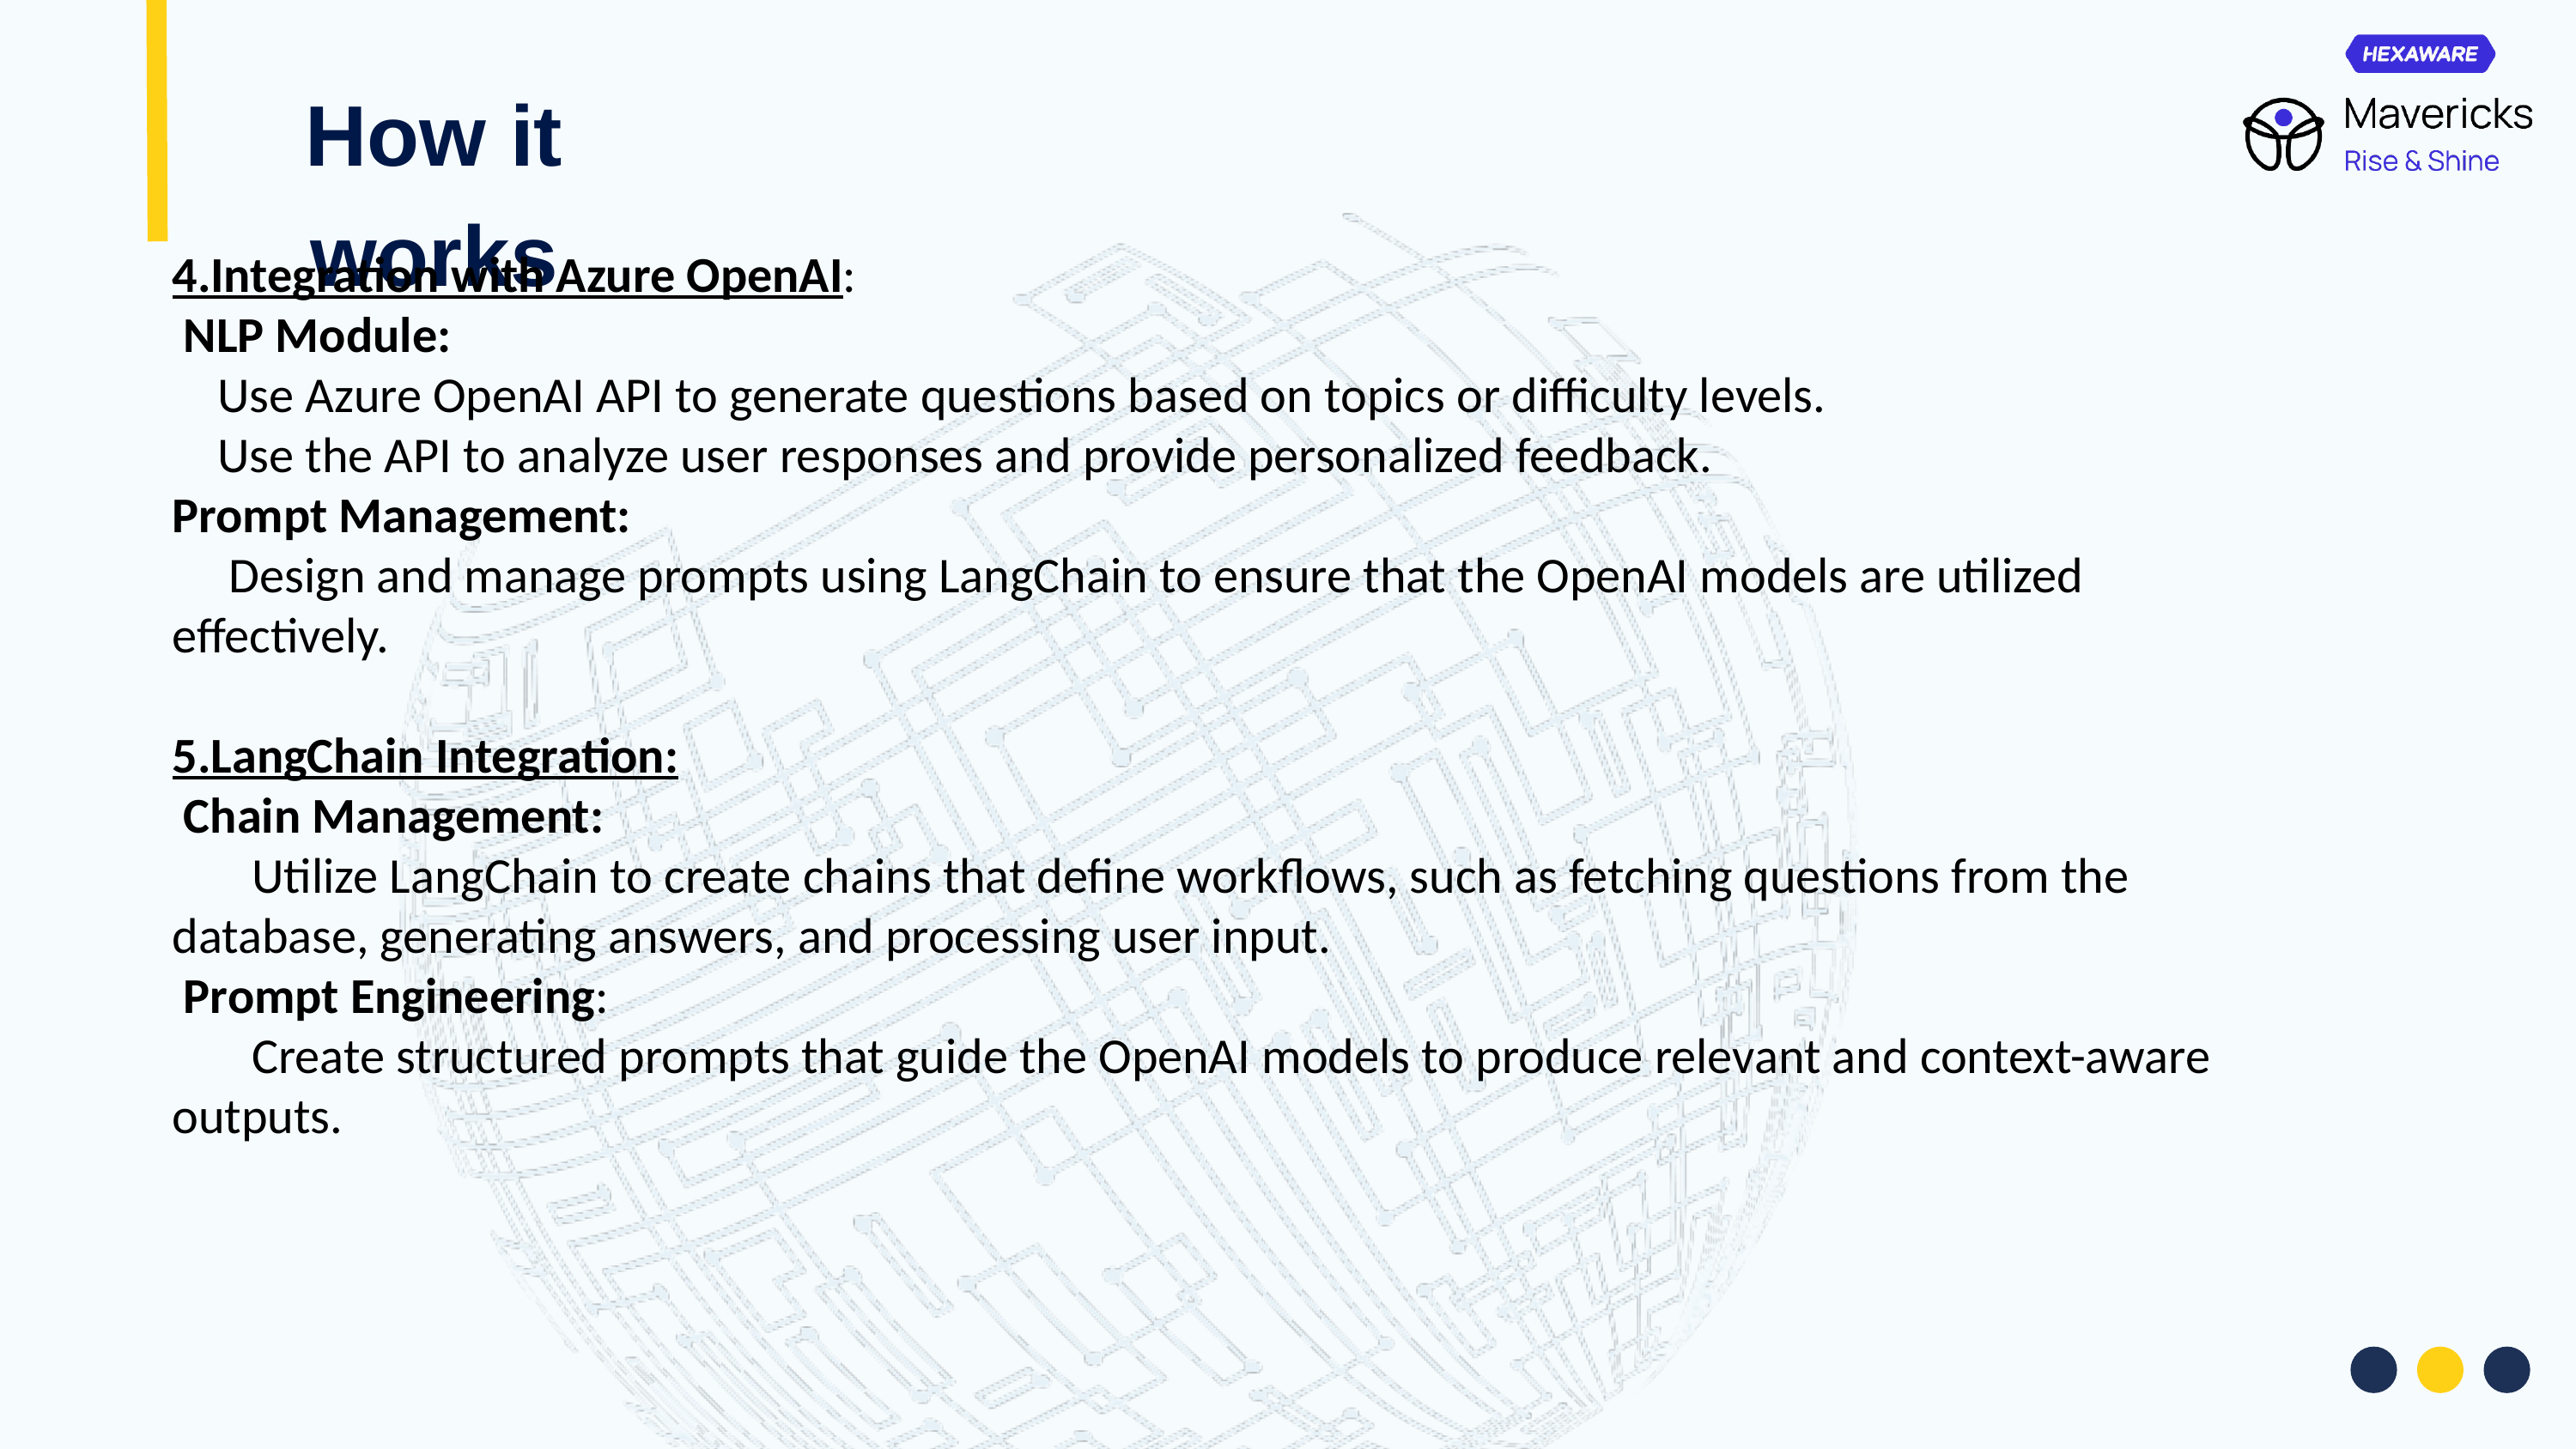

How it works

4.Integration with Azure OpenAI:
 NLP Module:
    Use Azure OpenAI API to generate questions based on topics or difficulty levels.
    Use the API to analyze user responses and provide personalized feedback.
Prompt Management:
     Design and manage prompts using LangChain to ensure that the OpenAI models are utilized effectively.

5.LangChain Integration:
 Chain Management:
       Utilize LangChain to create chains that define workflows, such as fetching questions from the database, generating answers, and processing user input.
 Prompt Engineering:
       Create structured prompts that guide the OpenAI models to produce relevant and context-aware outputs.